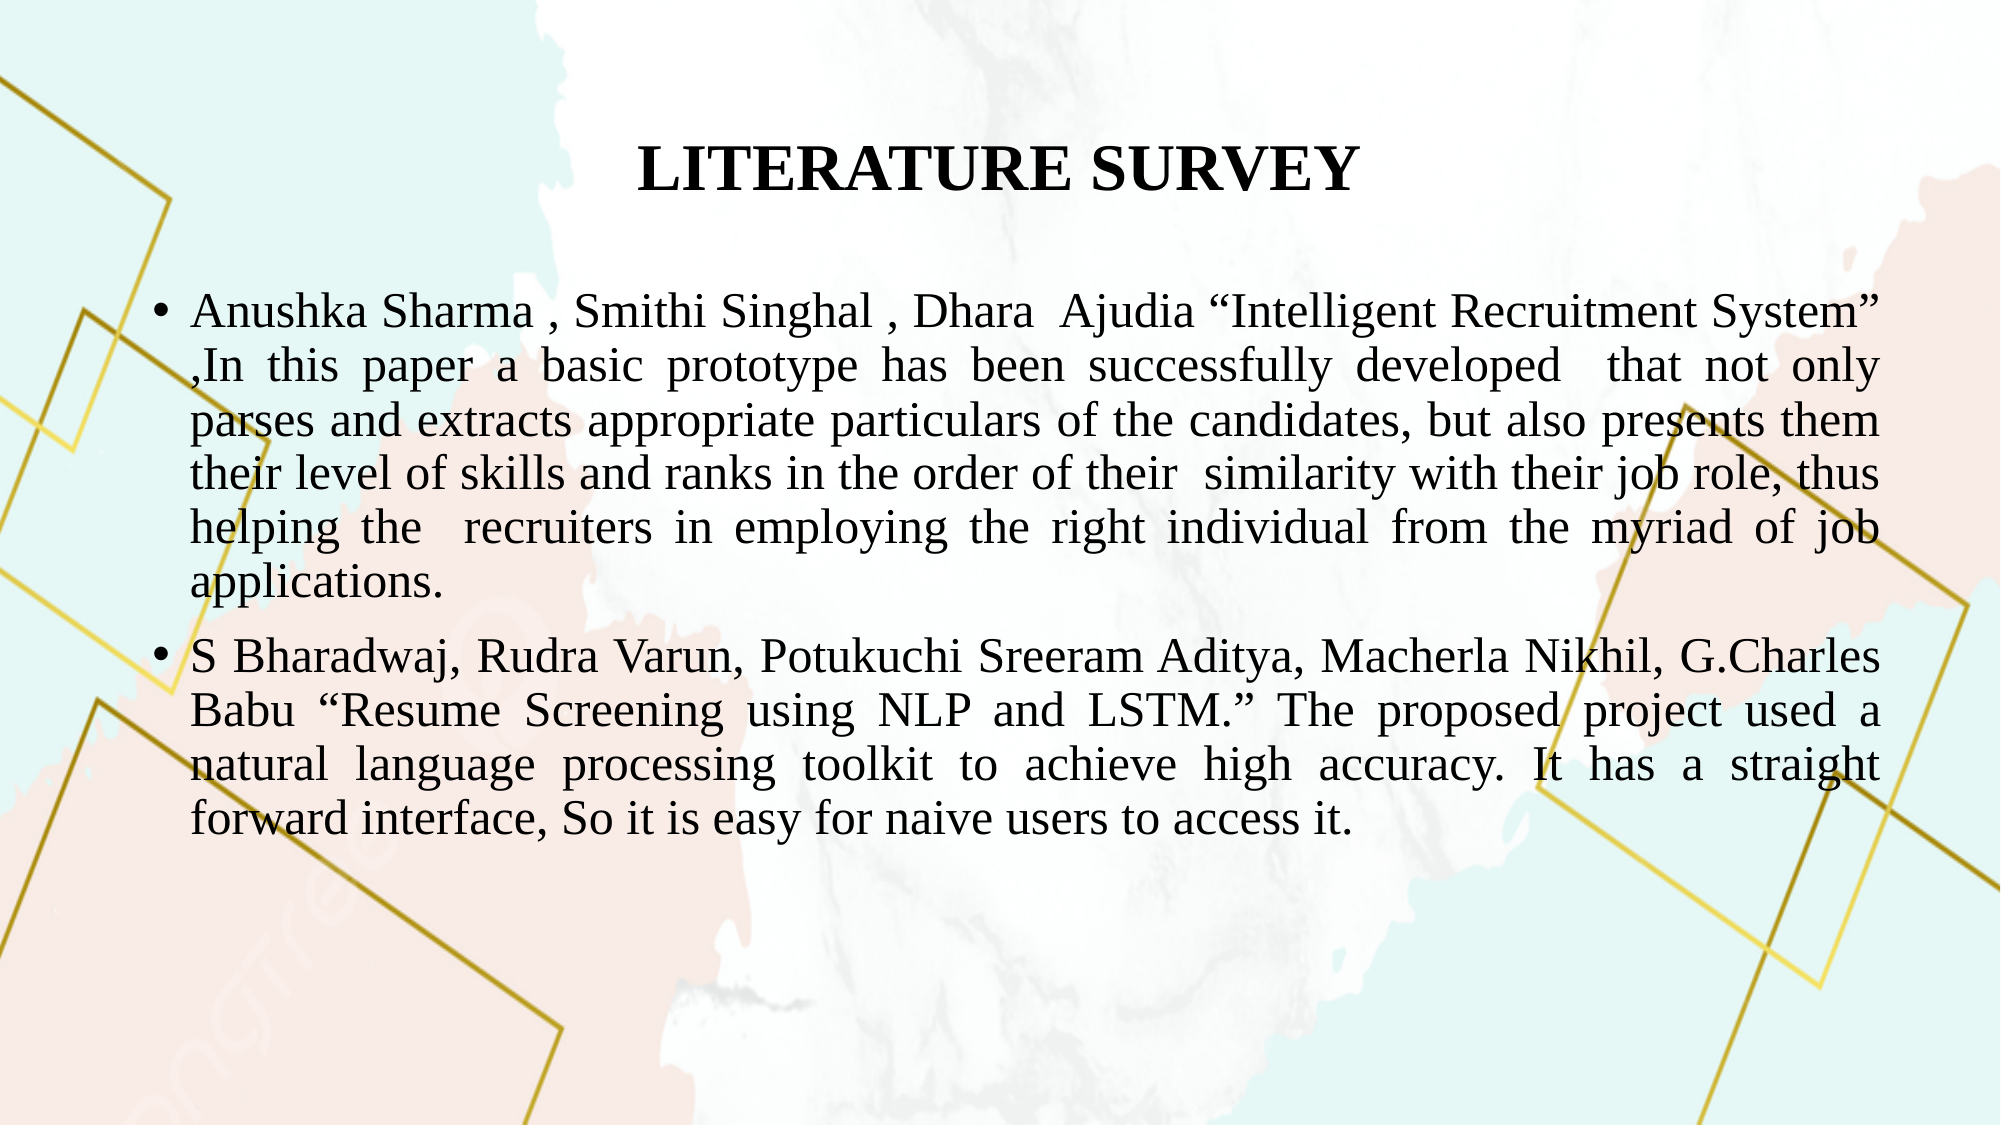

# LITERATURE SURVEY
Anushka Sharma , Smithi Singhal , Dhara  Ajudia “Intelligent Recruitment System” ,In this paper a basic prototype has been successfully developed  that not only parses and extracts appropriate particulars of the candidates, but also presents them their level of skills and ranks in the order of their  similarity with their job role, thus helping the  recruiters in employing the right individual from the myriad of job applications.
S Bharadwaj, Rudra Varun, Potukuchi Sreeram Aditya, Macherla Nikhil, G.Charles Babu “Resume Screening using NLP and LSTM.” The proposed project used a natural language processing toolkit to achieve high accuracy. It has a straight forward interface, So it is easy for naive users to access it.